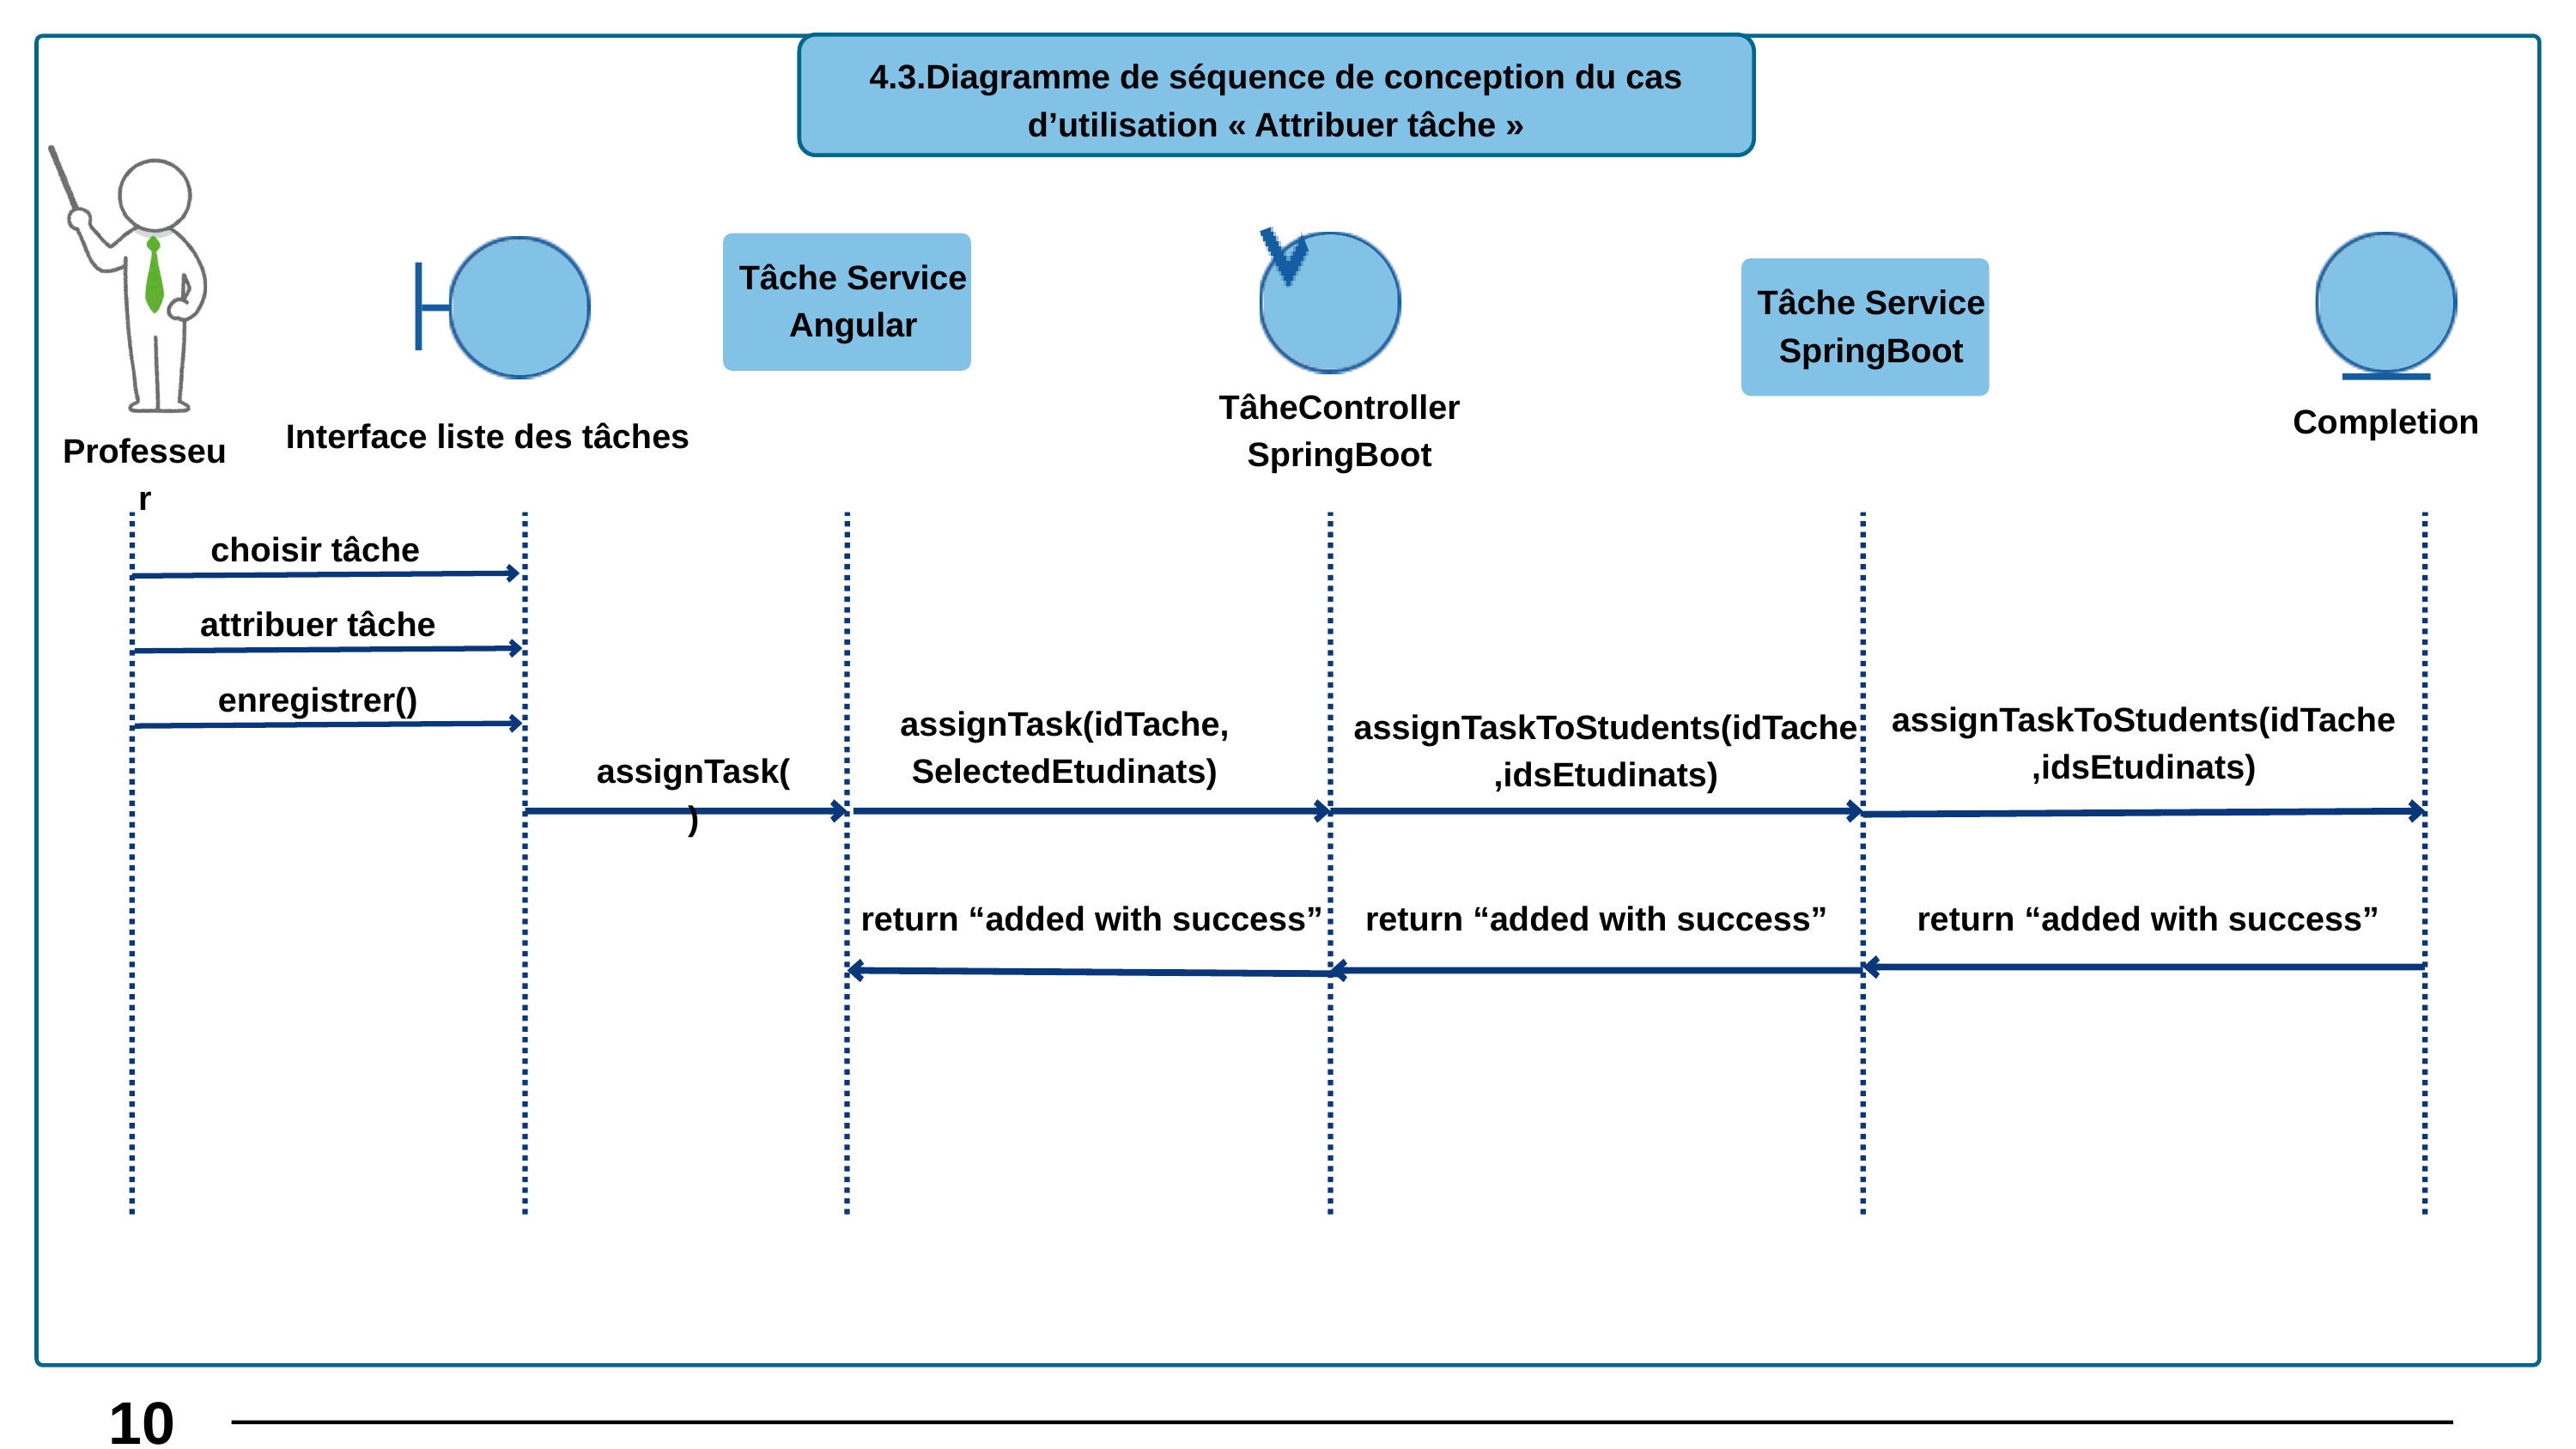

4.3.Diagramme de séquence de conception du cas d’utilisation « Attribuer tâche »

Tâche Service
Angular

Tâche Service
SpringBoot

TâheController
SpringBoot
Completion
Interface liste des tâches
Professeur

choisir tâche

attribuer tâche

enregistrer()
assignTaskToStudents(idTache,idsEtudinats)
assignTask(idTache,SelectedEtudinats)
assignTaskToStudents(idTache,idsEtudinats)

assignTask()

return “added with success”
return “added with success”
return “added with success”

10